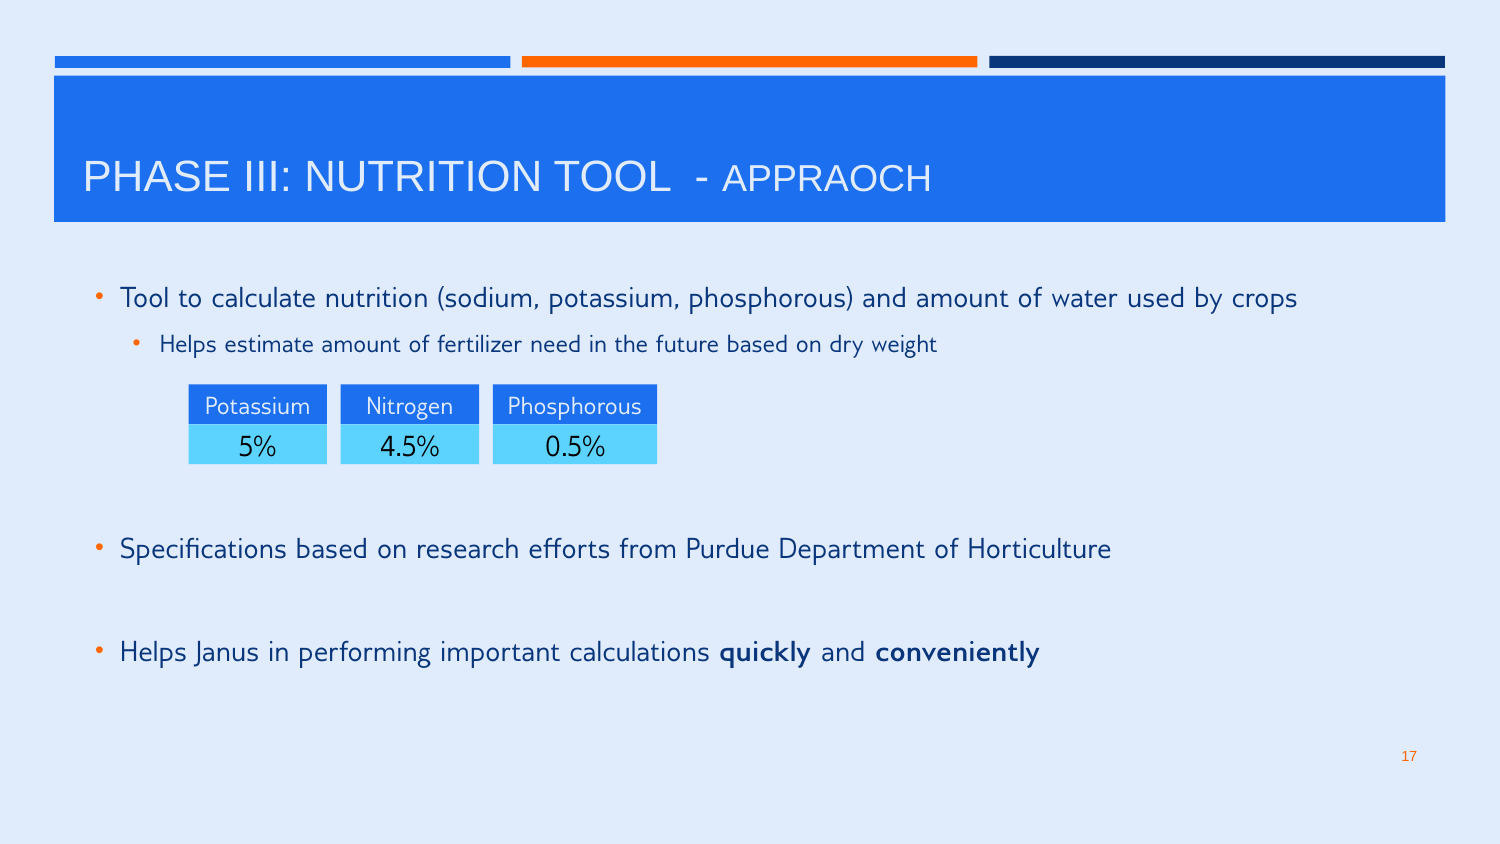

# PHASE III: NUTRITION TOOL  - APPRAOCH
Tool to calculate nutrition (sodium, potassium, phosphorous) and amount of water used by crops
Helps estimate amount of fertilizer need in the future based on dry weight

Specifications based on research efforts from Purdue Department of Horticulture

Helps Janus in performing important calculations quickly and conveniently

Potassium
Nitrogen
Phosphorous
5%
4.5%
0.5%
17